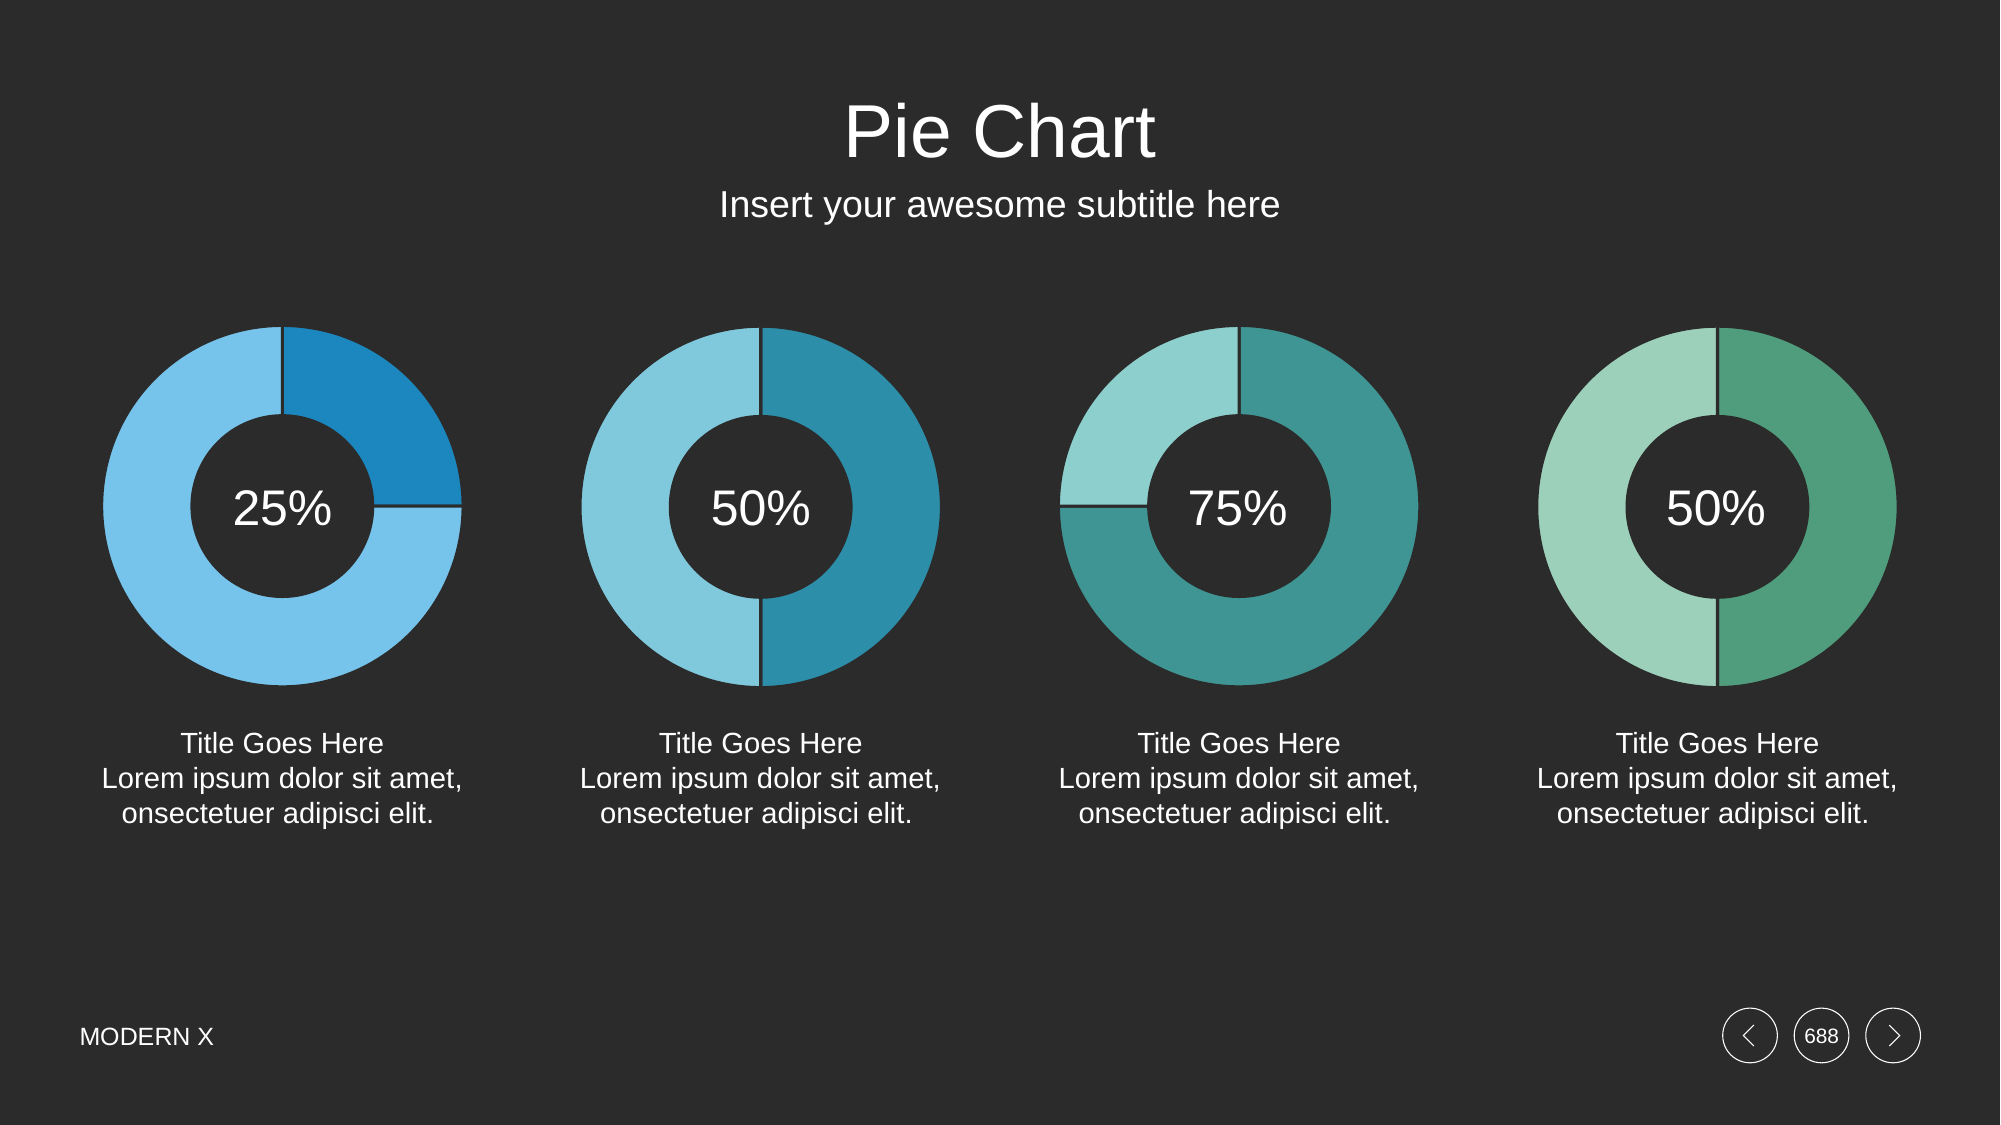

# Pie Chart
Insert your awesome subtitle here

### Chart

| Category | Sales |
|---|---|
| 1st Qtr | 2.5 |
| 2nd Qtr | 7.5 |

### Chart

| Category | Sales |
|---|---|
| 1st Qtr | 7.5 |
| 2nd Qtr | 2.5 |

### Chart

| Category | Sales |
|---|---|
| 1st Qtr | 5.0 |
| 2nd Qtr | 5.0 |

### Chart

| Category | Sales |
|---|---|
| 1st Qtr | 5.0 |
| 2nd Qtr | 5.0 |
25%
50%
75%
50%
Title Goes Here
Lorem ipsum dolor sit amet, onsectetuer adipisci elit.
Title Goes Here
Lorem ipsum dolor sit amet, onsectetuer adipisci elit.
Title Goes Here
Lorem ipsum dolor sit amet, onsectetuer adipisci elit.
Title Goes Here
Lorem ipsum dolor sit amet, onsectetuer adipisci elit.